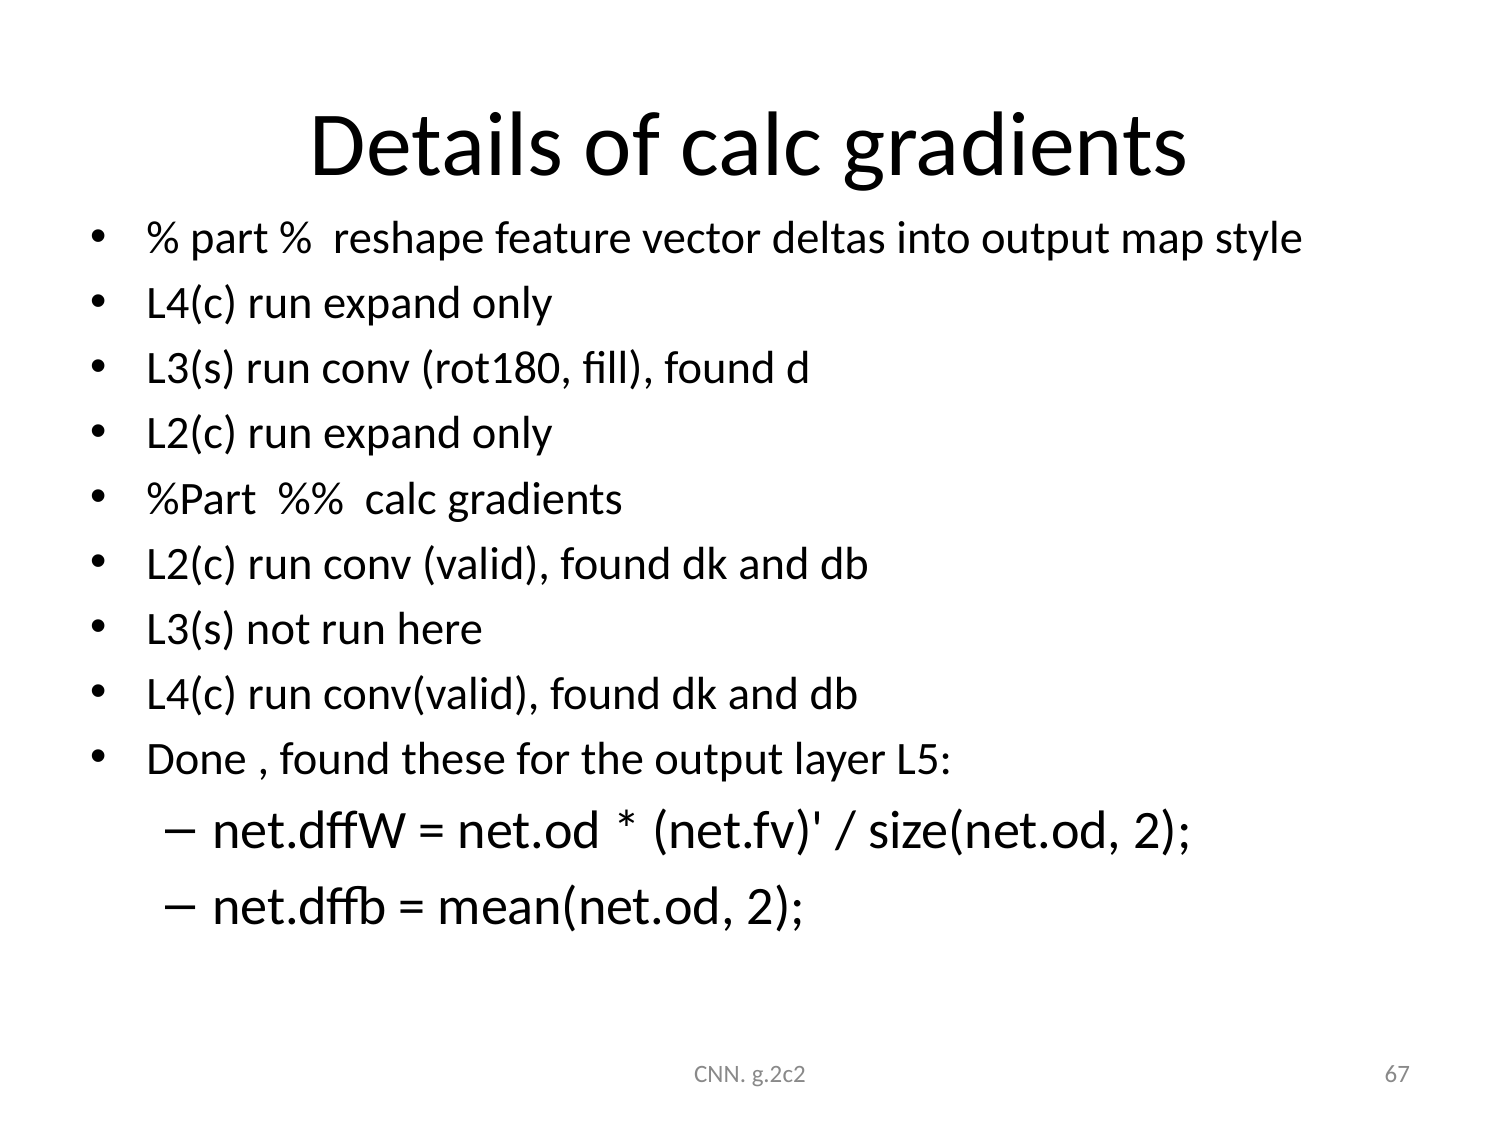

# Details of calc gradients
% part %  reshape feature vector deltas into output map style
L4(c) run expand only
L3(s) run conv (rot180, fill), found d
L2(c) run expand only
%Part  %%  calc gradients
L2(c) run conv (valid), found dk and db
L3(s) not run here
L4(c) run conv(valid), found dk and db
Done , found these for the output layer L5:
net.dffW = net.od * (net.fv)' / size(net.od, 2);
net.dffb = mean(net.od, 2);

CNN. g.2c2
67